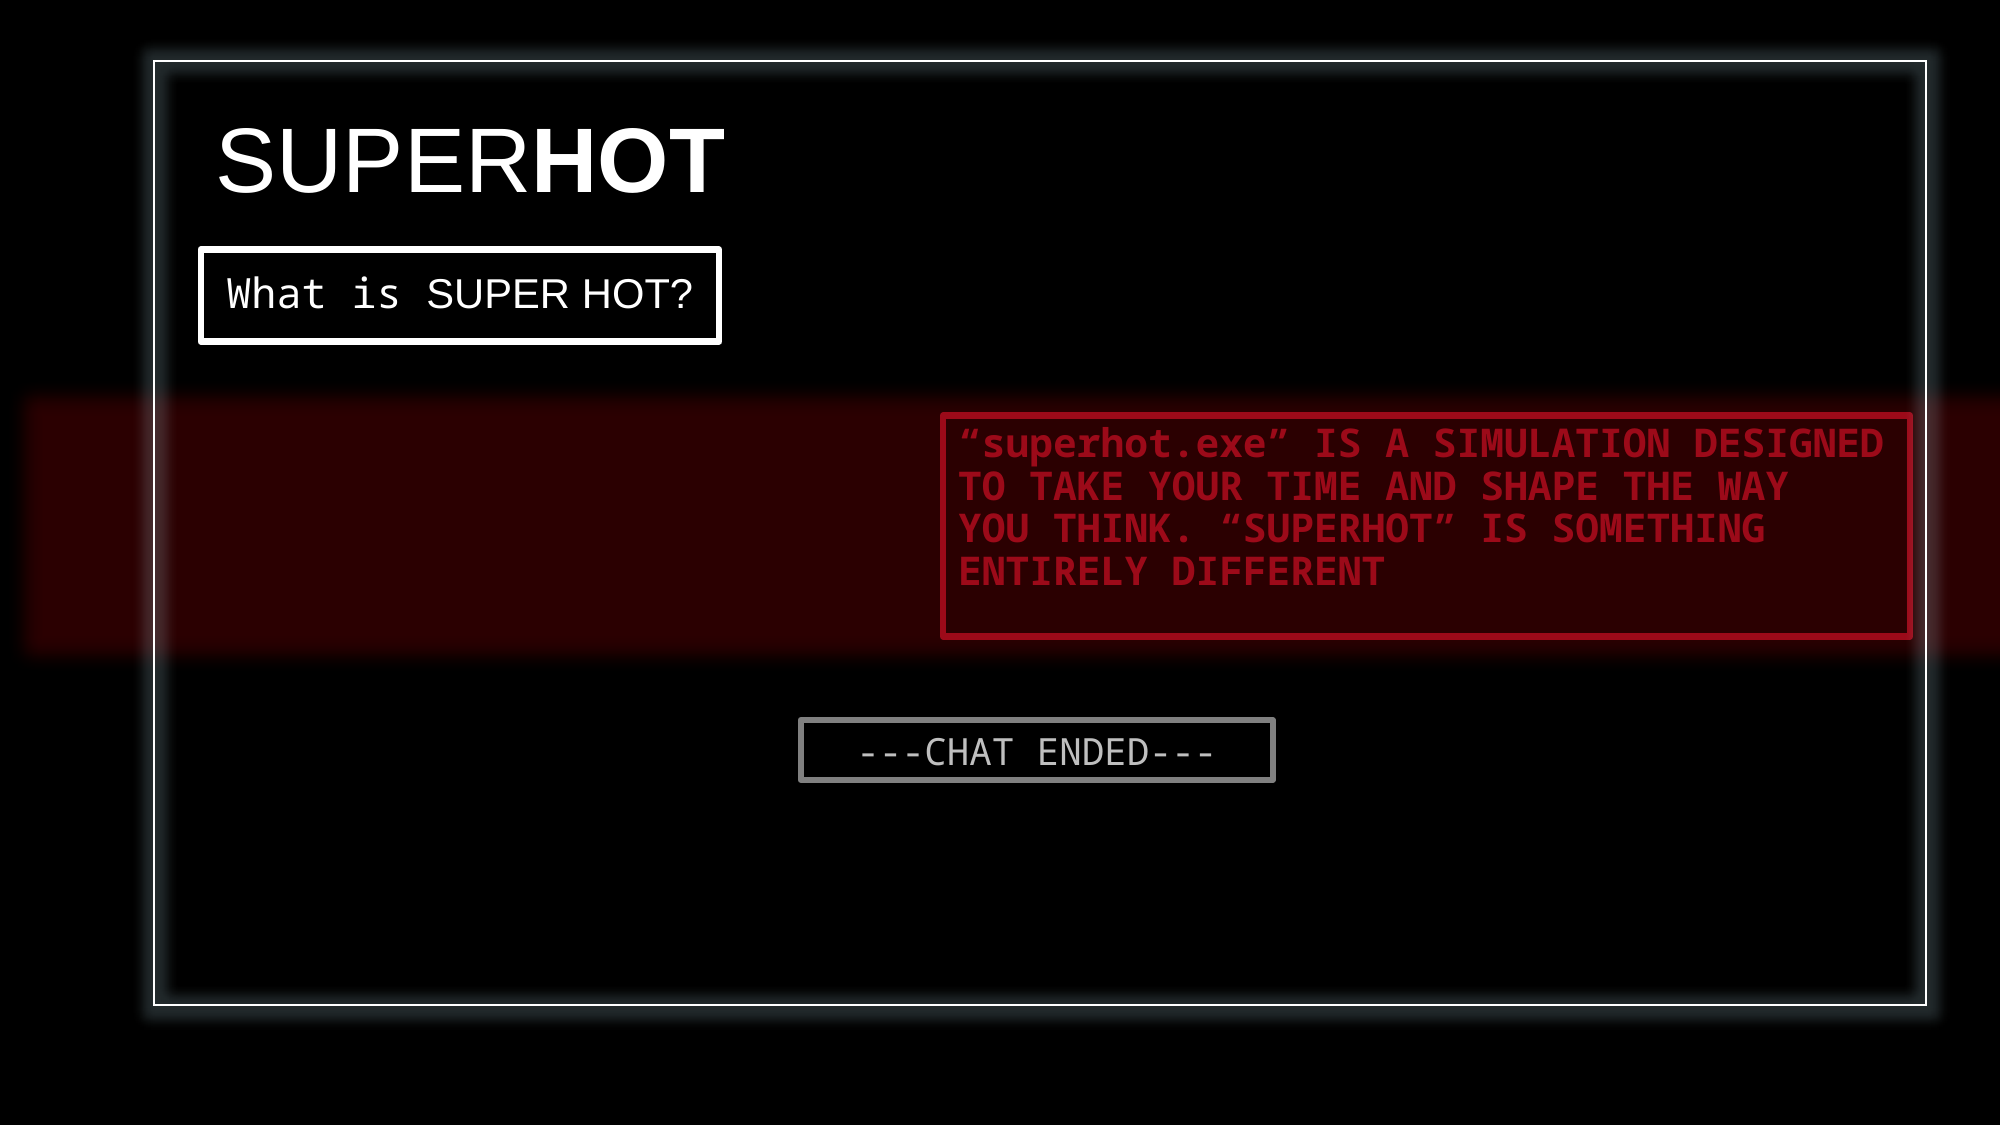

# SUPER
HOT

What is SUPER HOT?

“superhot.exe” IS A SIMULATION DESIGNED TO TAKE YOUR TIME AND SHAPE THE WAY
YOU THINK. “SUPERHOT” IS SOMETHING ENTIRELY DIFFERENT
---CHAT ENDED---